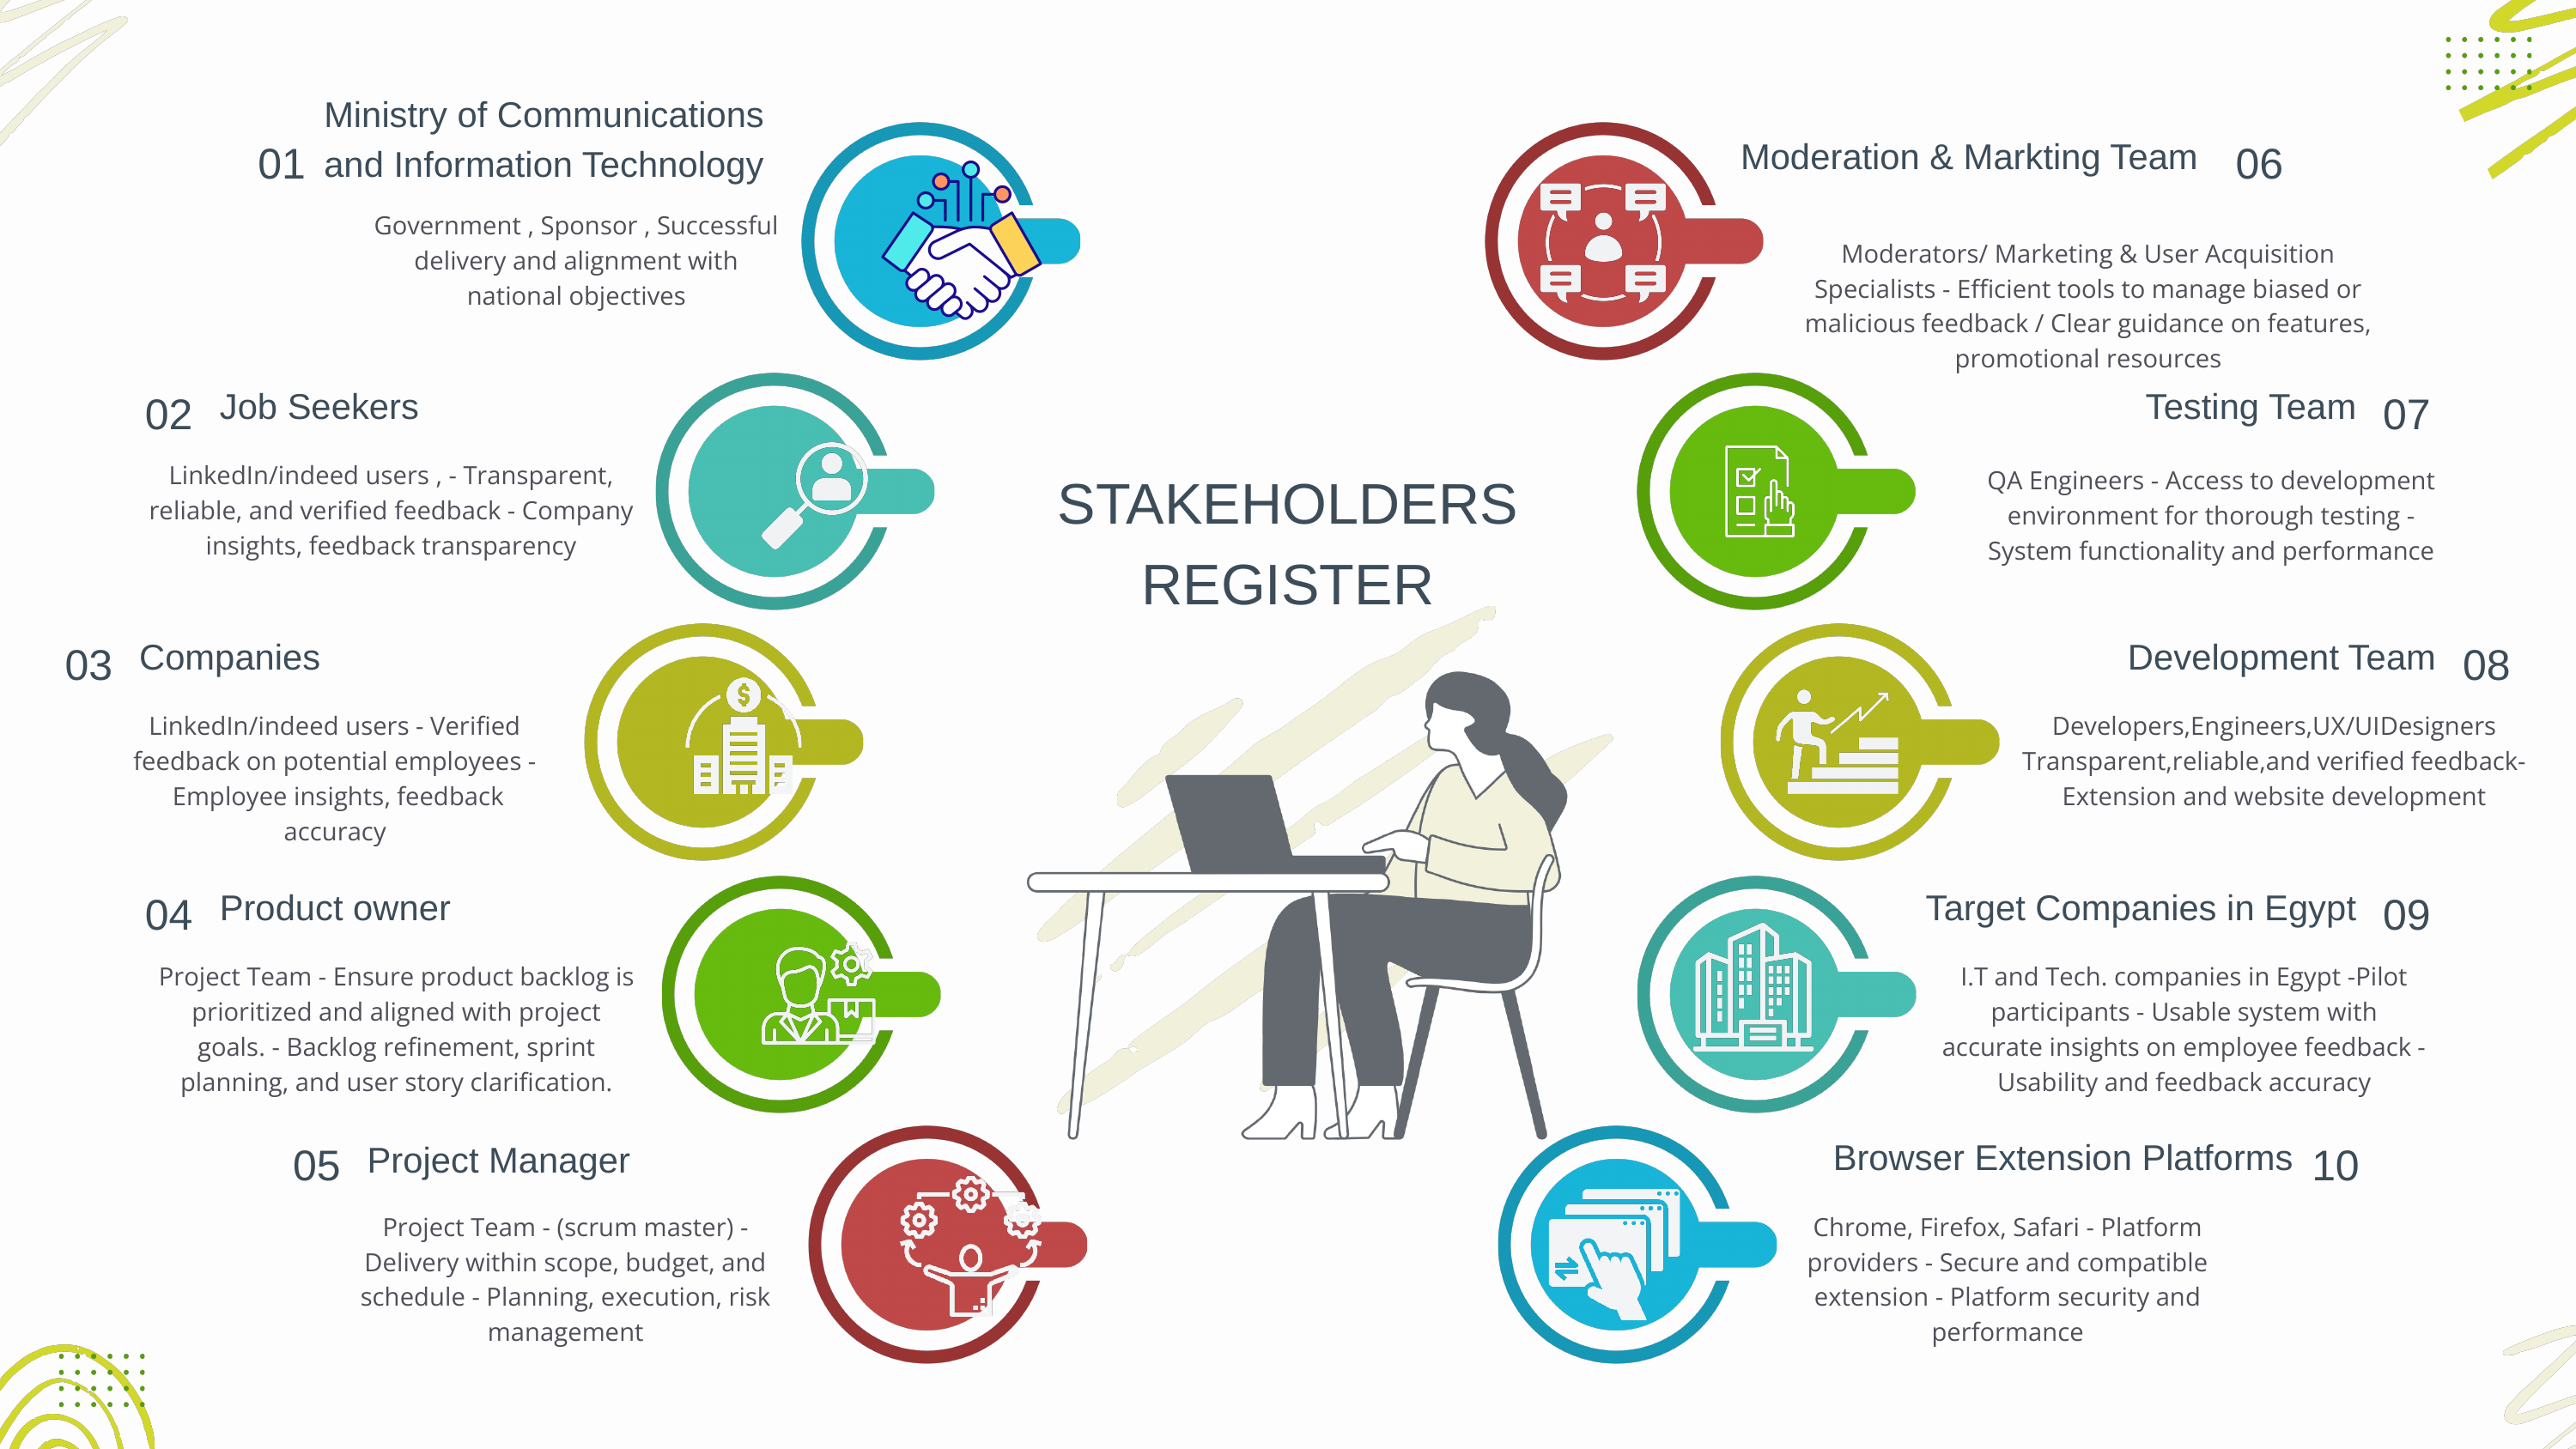

Ministry of Communications and Information Technology

Moderation & Markting Team
01
06

Government , Sponsor , Successful delivery and alignment with national objectives
Moderators/ Marketing & User Acquisition Specialists - Efficient tools to manage biased or malicious feedback / Clear guidance on features, promotional resources

Job Seekers
Testing Team
02
07

LinkedIn/indeed users , - Transparent, reliable, and verified feedback - Company insights, feedback transparency
STAKEHOLDERS
REGISTER
QA Engineers - Access to development environment for thorough testing - System functionality and performance

Companies
Development Team
03
08

LinkedIn/indeed users - Verified feedback on potential employees -
 Employee insights, feedback accuracy

Developers,Engineers,UX/UIDesigners Transparent,reliable,and verified feedback-Extension and website development

Product owner
Target Companies in Egypt
04
09

Project Team - Ensure product backlog is prioritized and aligned with project goals. - Backlog refinement, sprint planning, and user story clarification.
I.T and Tech. companies in Egypt -Pilot participants - Usable system with accurate insights on employee feedback - Usability and feedback accuracy

Browser Extension Platforms
05
10
Project Manager

Project Team - (scrum master) - Delivery within scope, budget, and schedule - Planning, execution, risk management
Chrome, Firefox, Safari - Platform providers - Secure and compatible extension - Platform security and performance